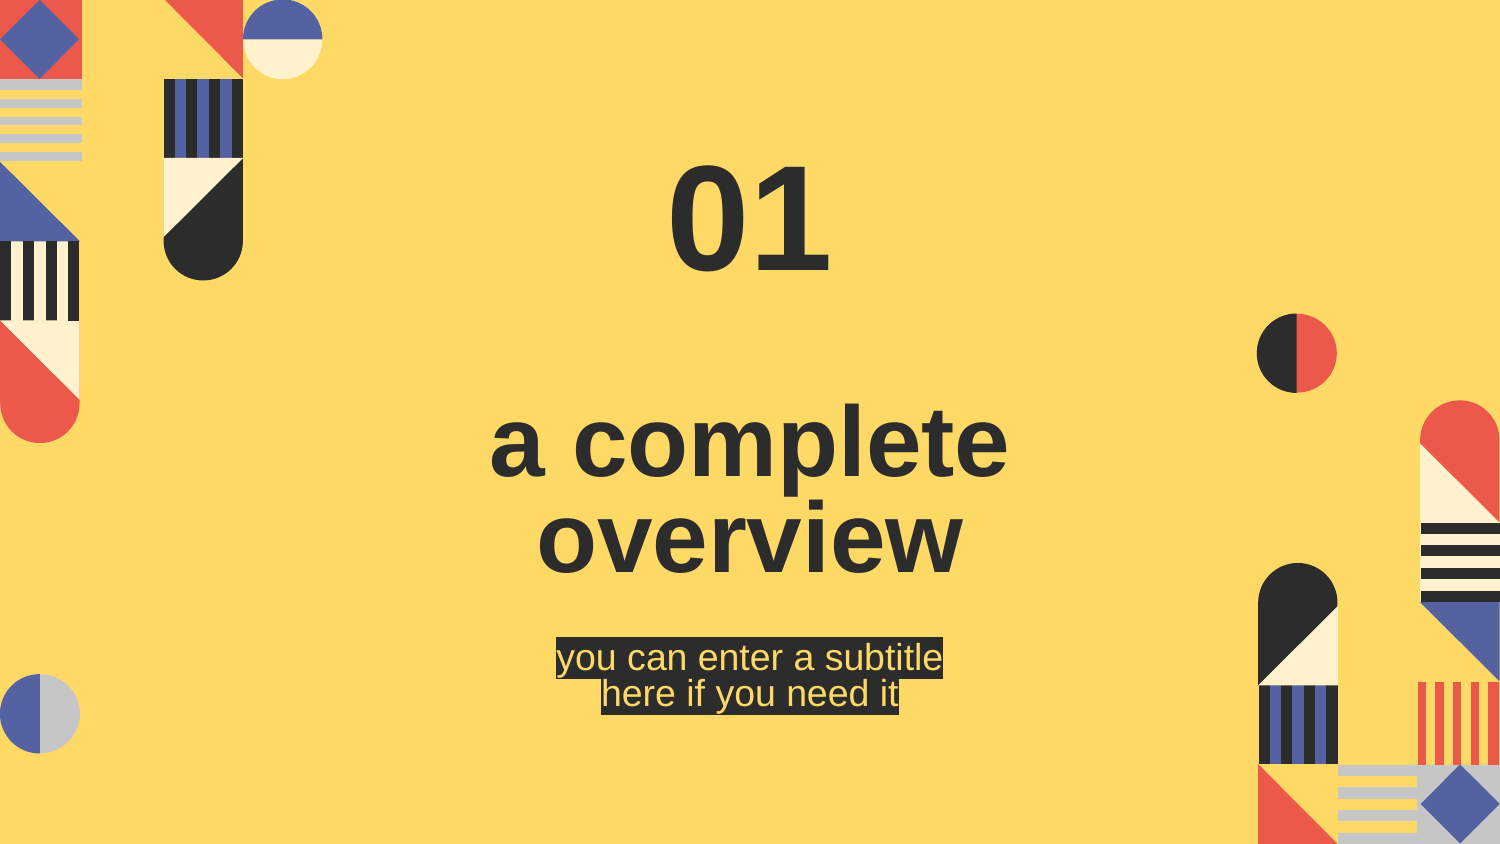

01
# a complete overview
you can enter a subtitle here if you need it